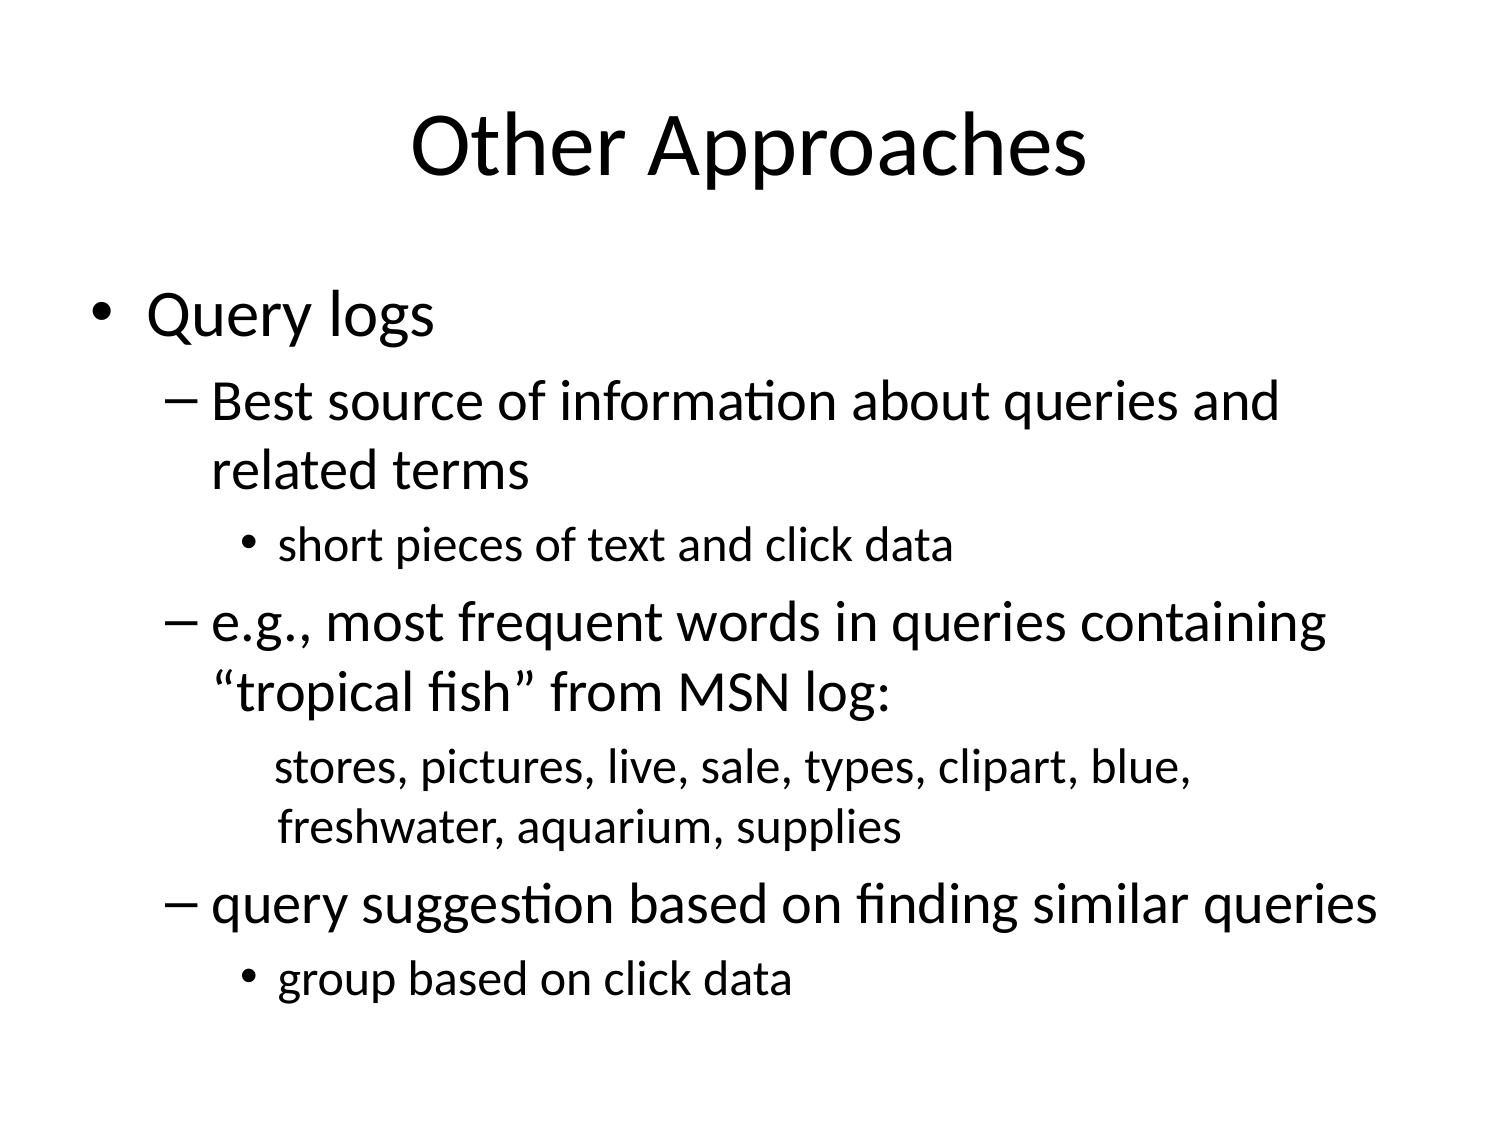

# Other Approaches
Query logs
Best source of information about queries and related terms
short pieces of text and click data
e.g., most frequent words in queries containing “tropical fish” from MSN log:
   stores, pictures, live, sale, types, clipart, blue, freshwater, aquarium, supplies
query suggestion based on finding similar queries
group based on click data